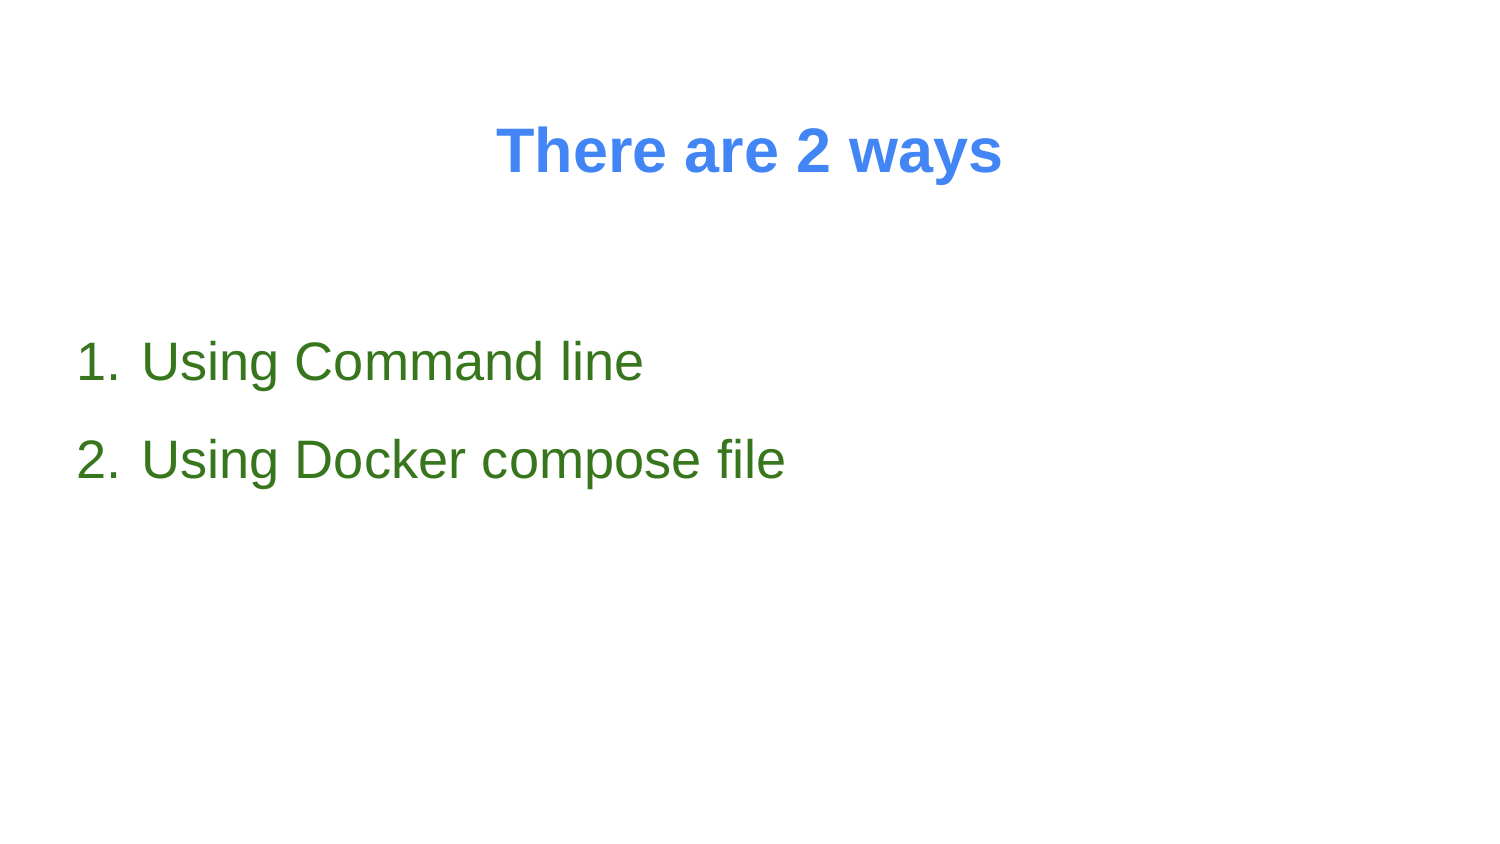

# There are 2 ways

Using Command line
Using Docker compose file